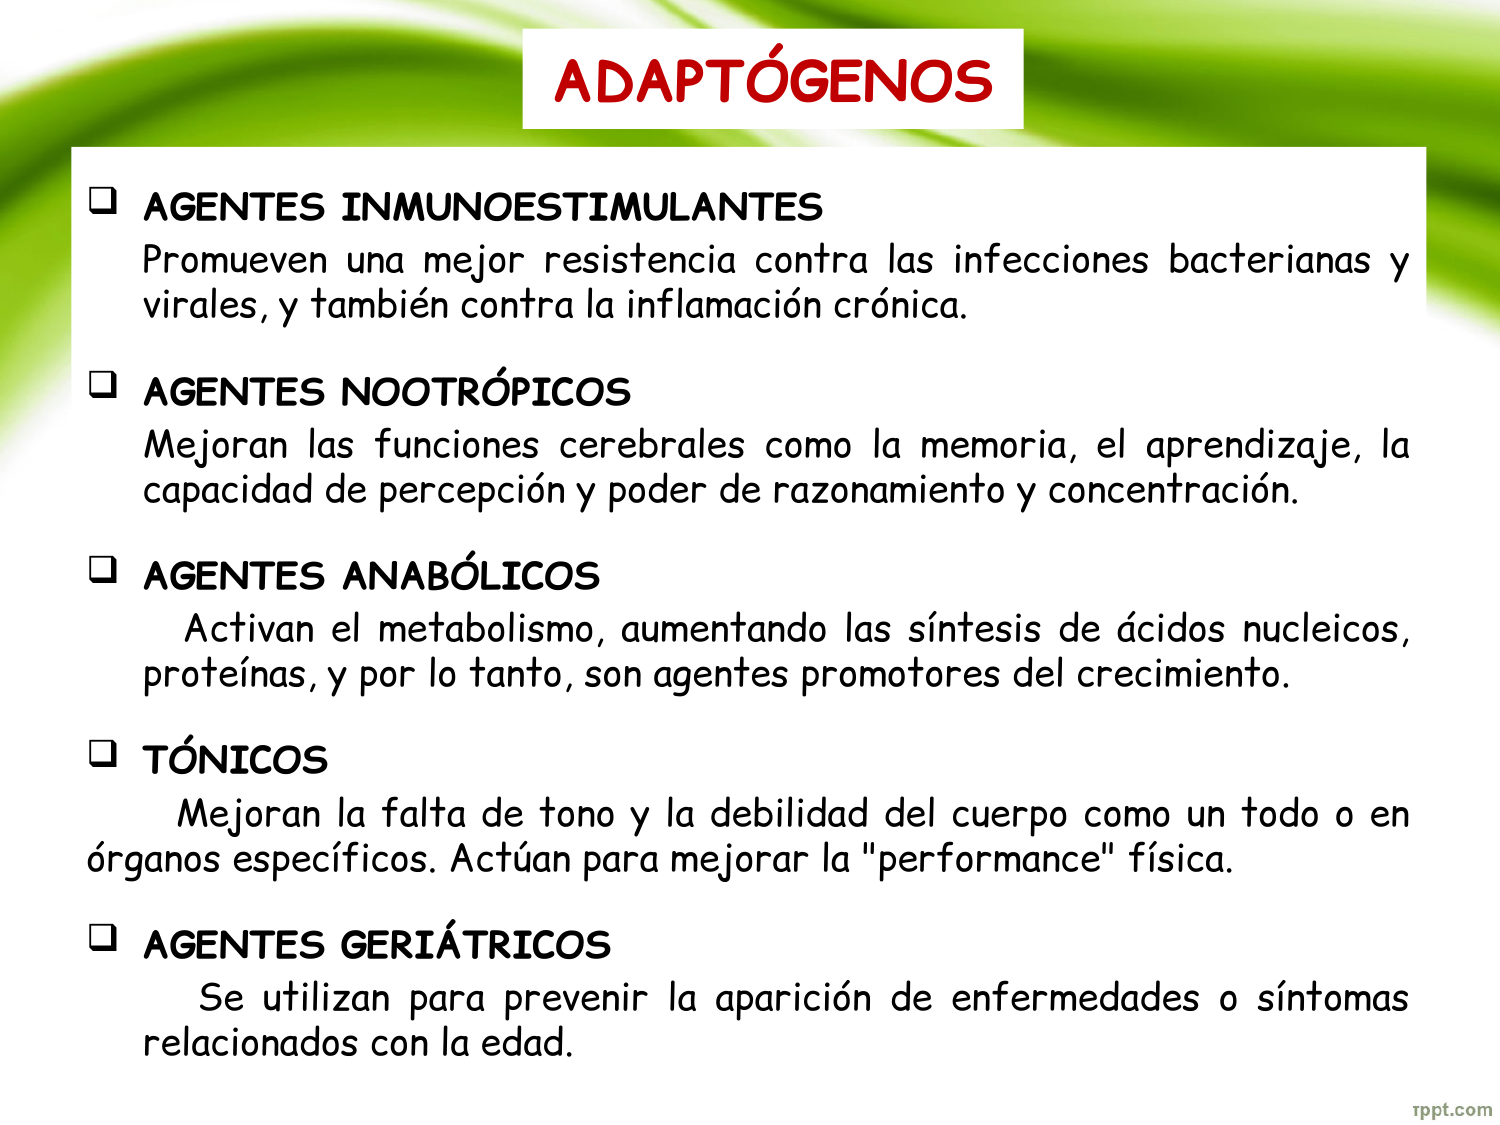

# ADAPTÓGENOS

AGENTES INMUNOESTIMULANTES
	Promueven una mejor resistencia contra las infecciones bacterianas y virales, y también contra la inflamación crónica.

AGENTES NOOTRÓPICOS
	Mejoran las funciones cerebrales como la memoria, el aprendizaje, la capacidad de percepción y poder de razonamiento y concentración.

AGENTES ANABÓLICOS
       Activan el metabolismo, aumentando las síntesis de ácidos nucleicos, proteínas, y por lo tanto, son agentes promotores del crecimiento.

TÓNICOS
       Mejoran la falta de tono y la debilidad del cuerpo como un todo o en órganos específicos. Actúan para mejorar la "performance" física.

AGENTES GERIÁTRICOS
       Se utilizan para prevenir la aparición de enfermedades o síntomas relacionados con la edad.